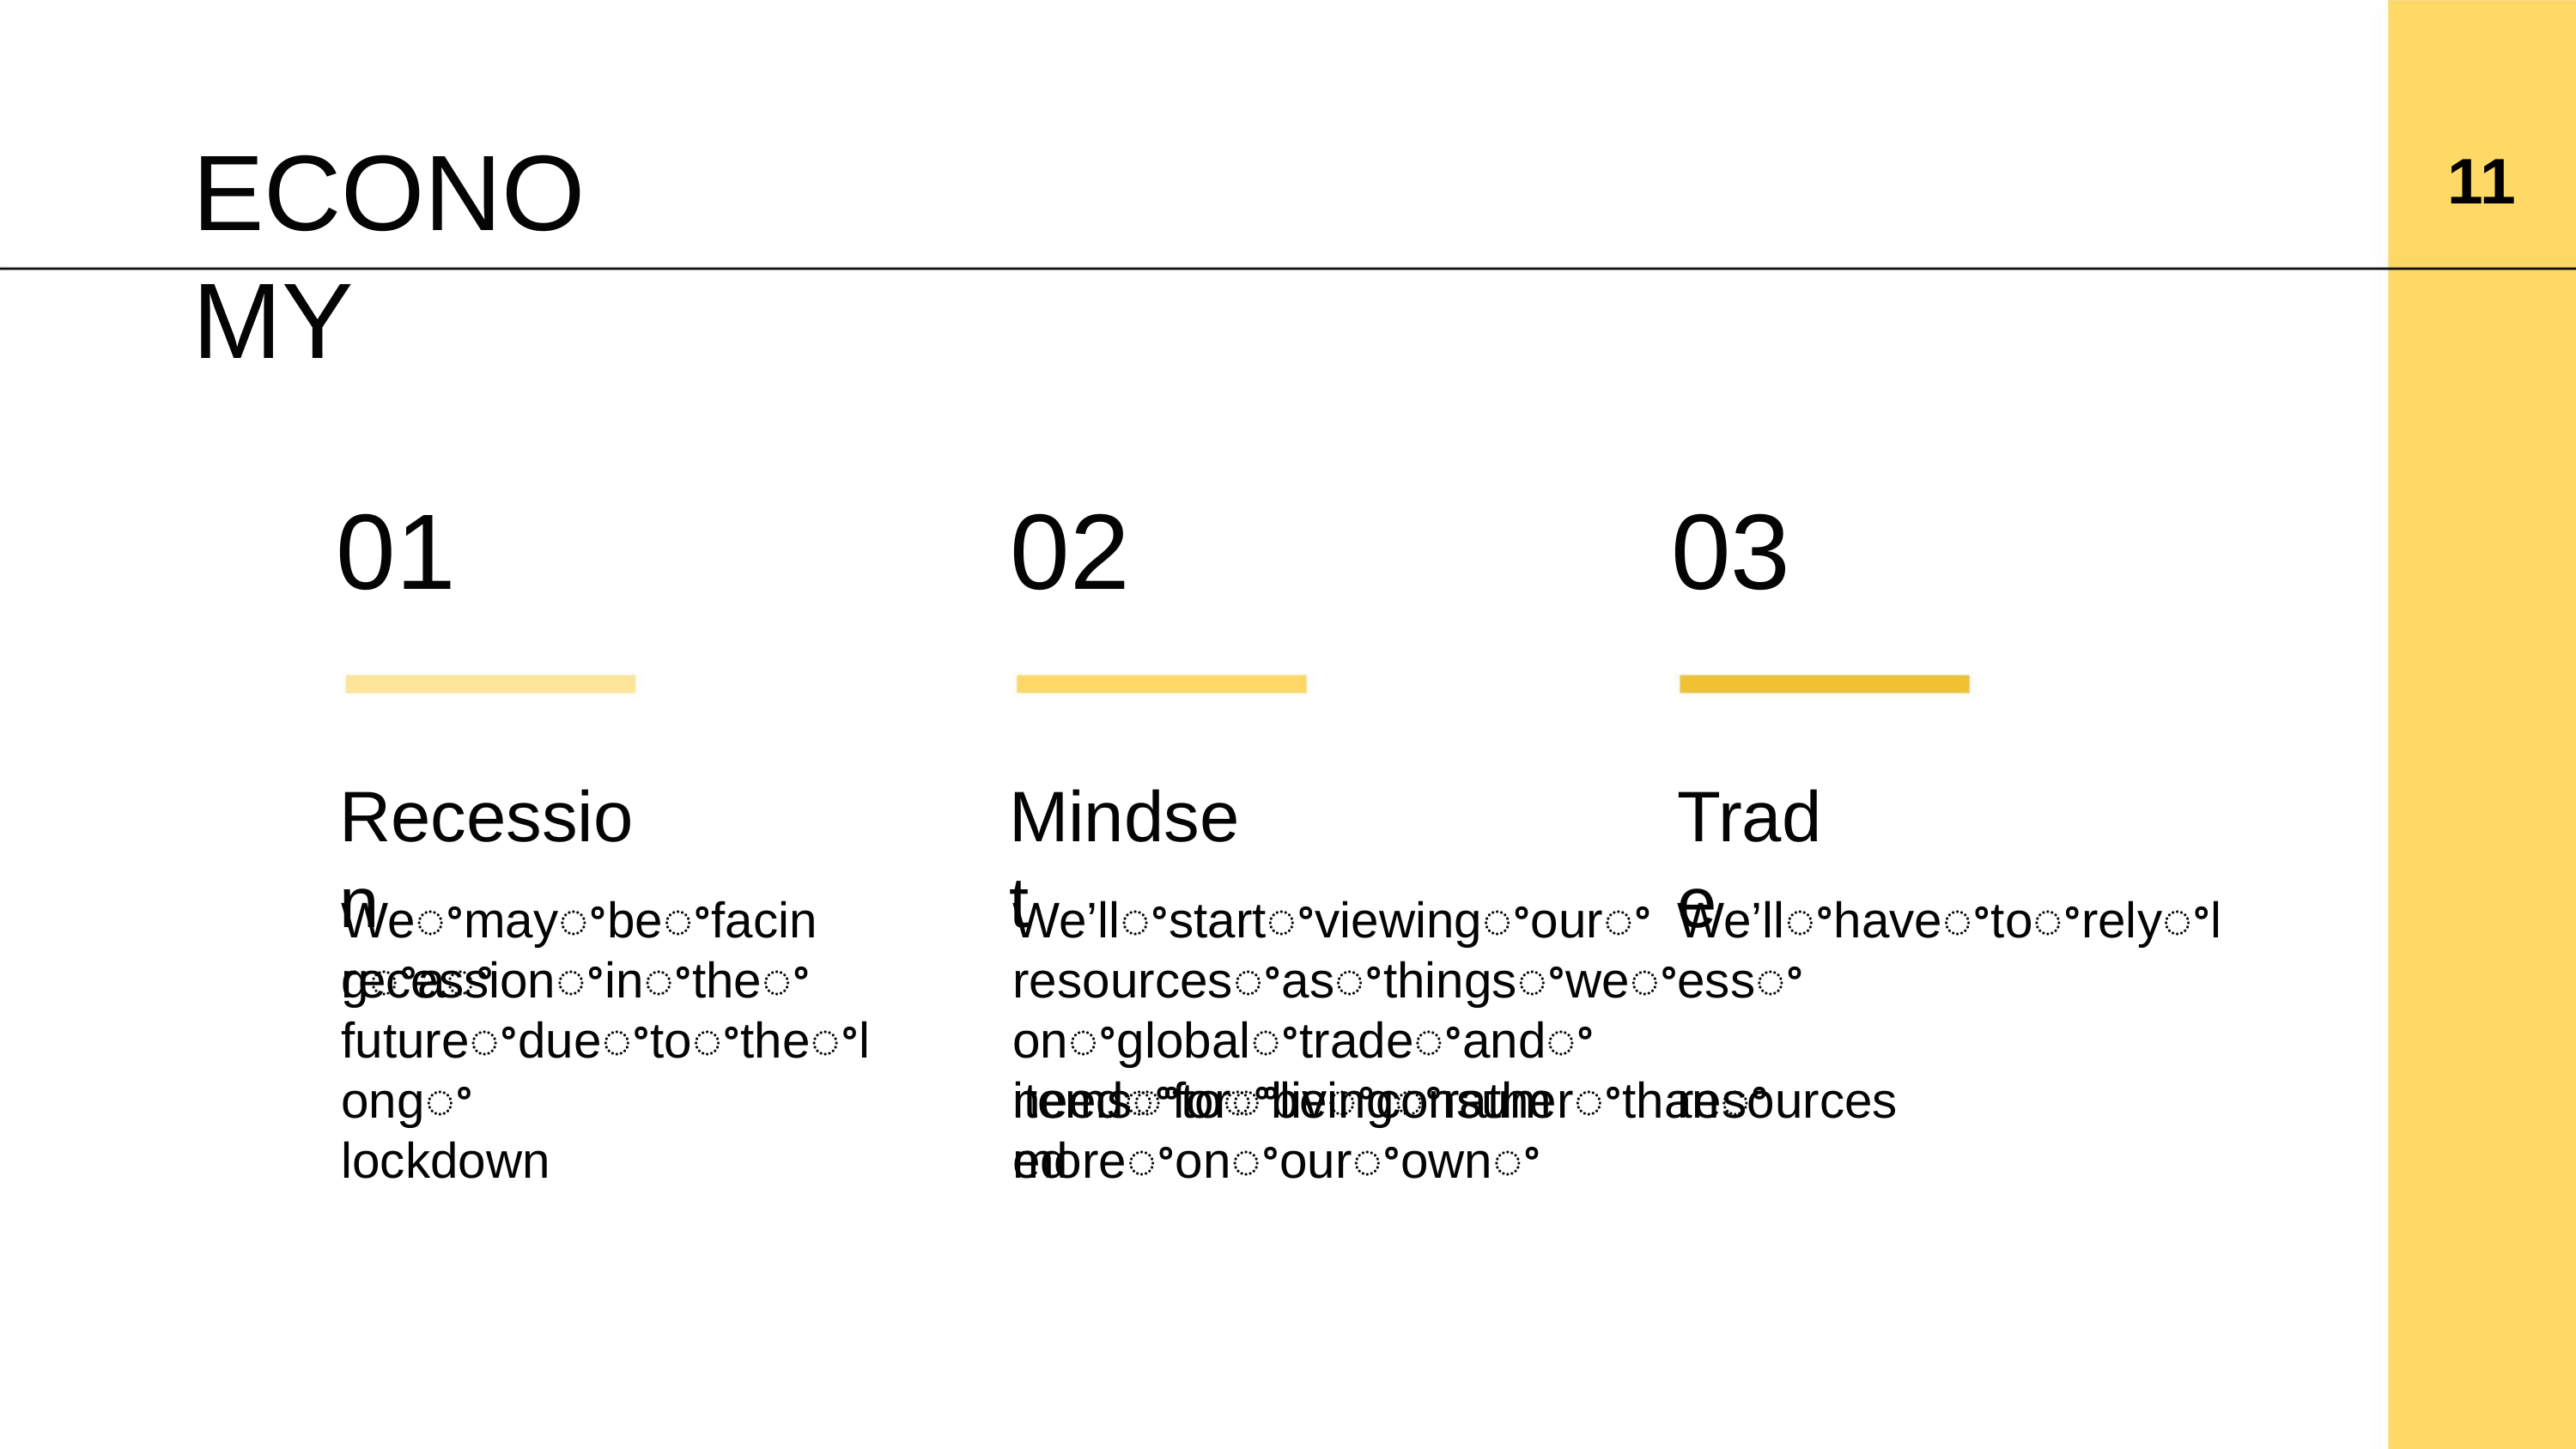

ECONOMY
11
01
02
03
Recession
Mindset
Trade
Weꢀmayꢀbeꢀfacingꢀaꢀ
We’llꢀstartꢀviewingꢀourꢀ
resourcesꢀasꢀthingsꢀweꢀ onꢀglobalꢀtradeꢀandꢀ
needꢀforꢀlivingꢀratherꢀthanꢀ moreꢀonꢀourꢀownꢀ
We’llꢀhaveꢀtoꢀrelyꢀlessꢀ
recessionꢀinꢀtheꢀ
futureꢀdueꢀtoꢀtheꢀlongꢀ
lockdown
itemsꢀtoꢀbeꢀconsumed
resources